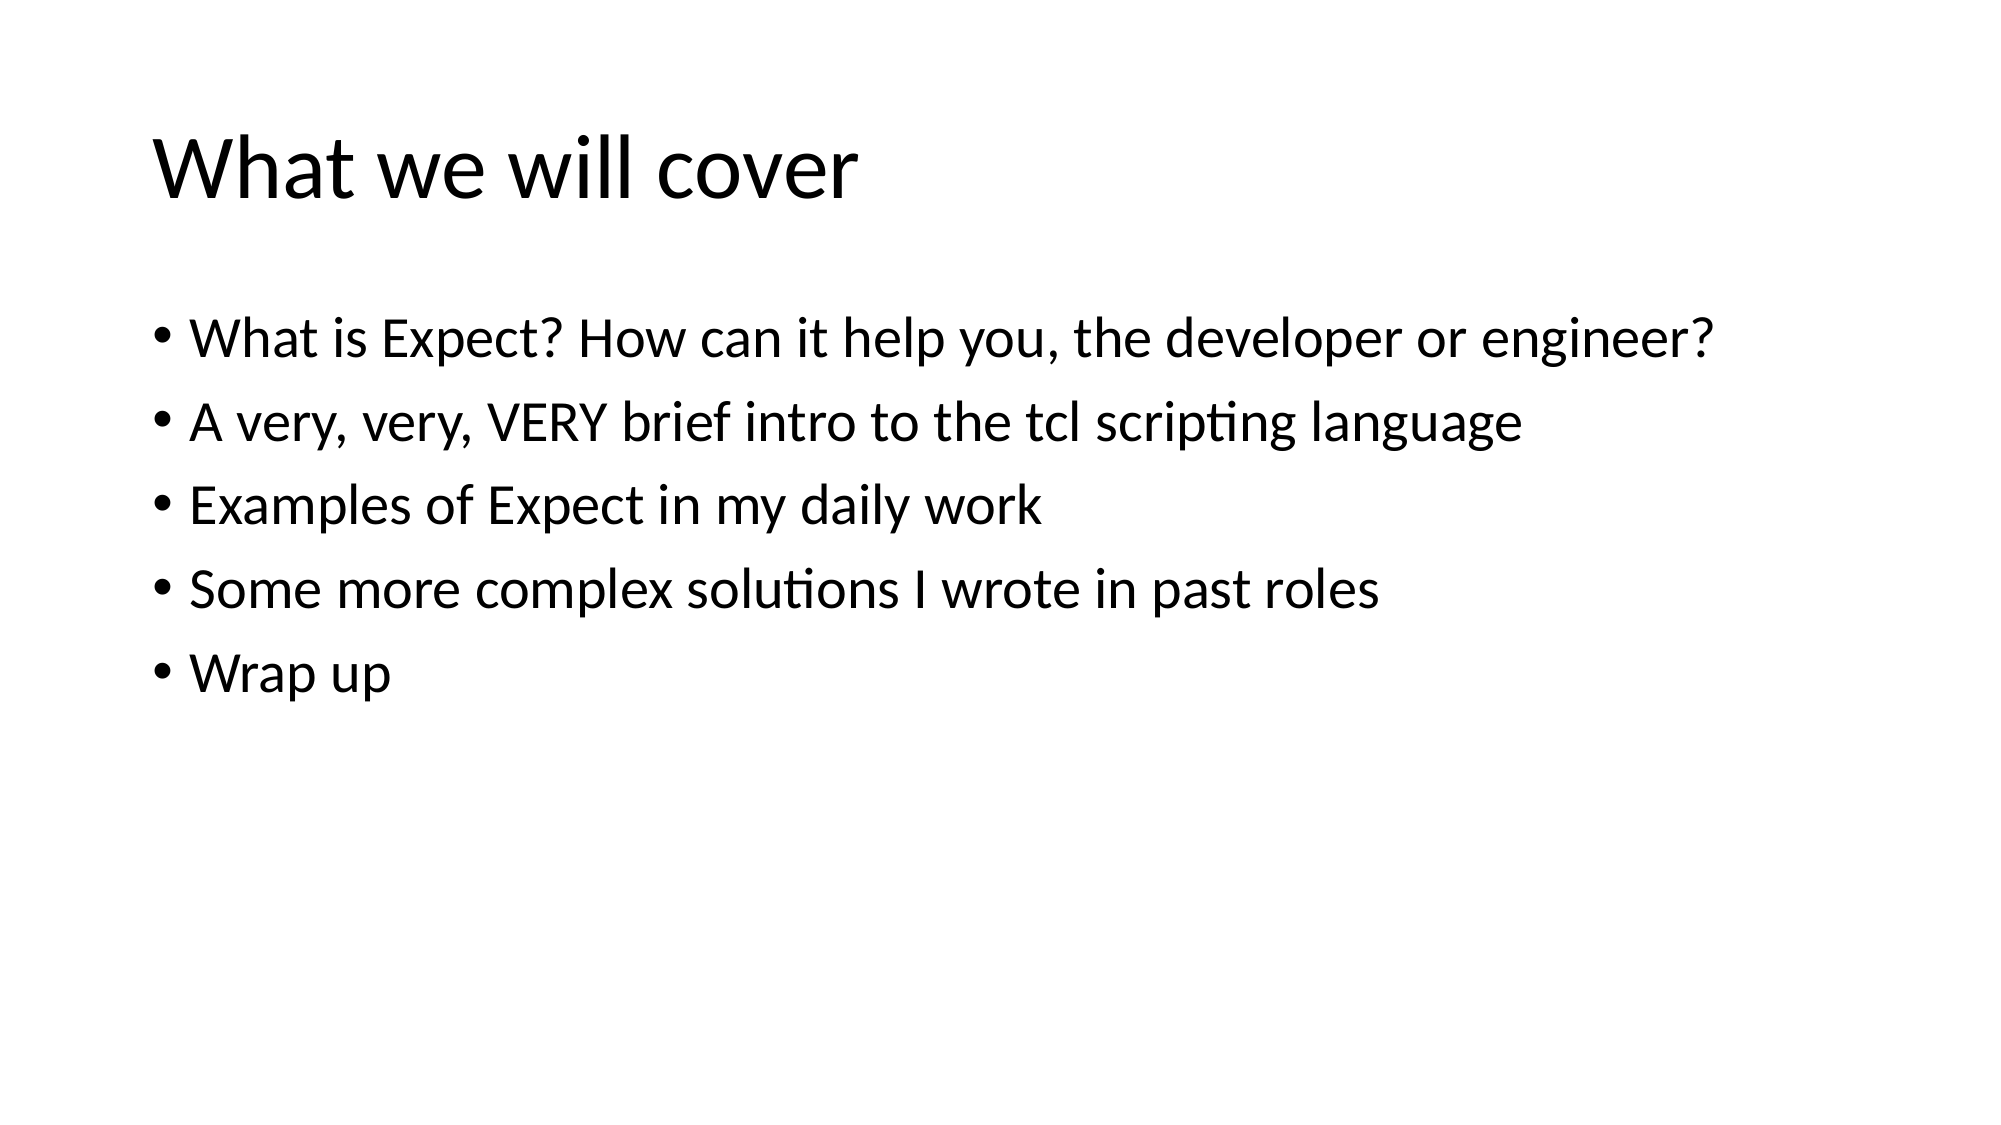

# What we will cover
What is Expect? How can it help you, the developer or engineer?
A very, very, VERY brief intro to the tcl scripting language
Examples of Expect in my daily work
Some more complex solutions I wrote in past roles
Wrap up